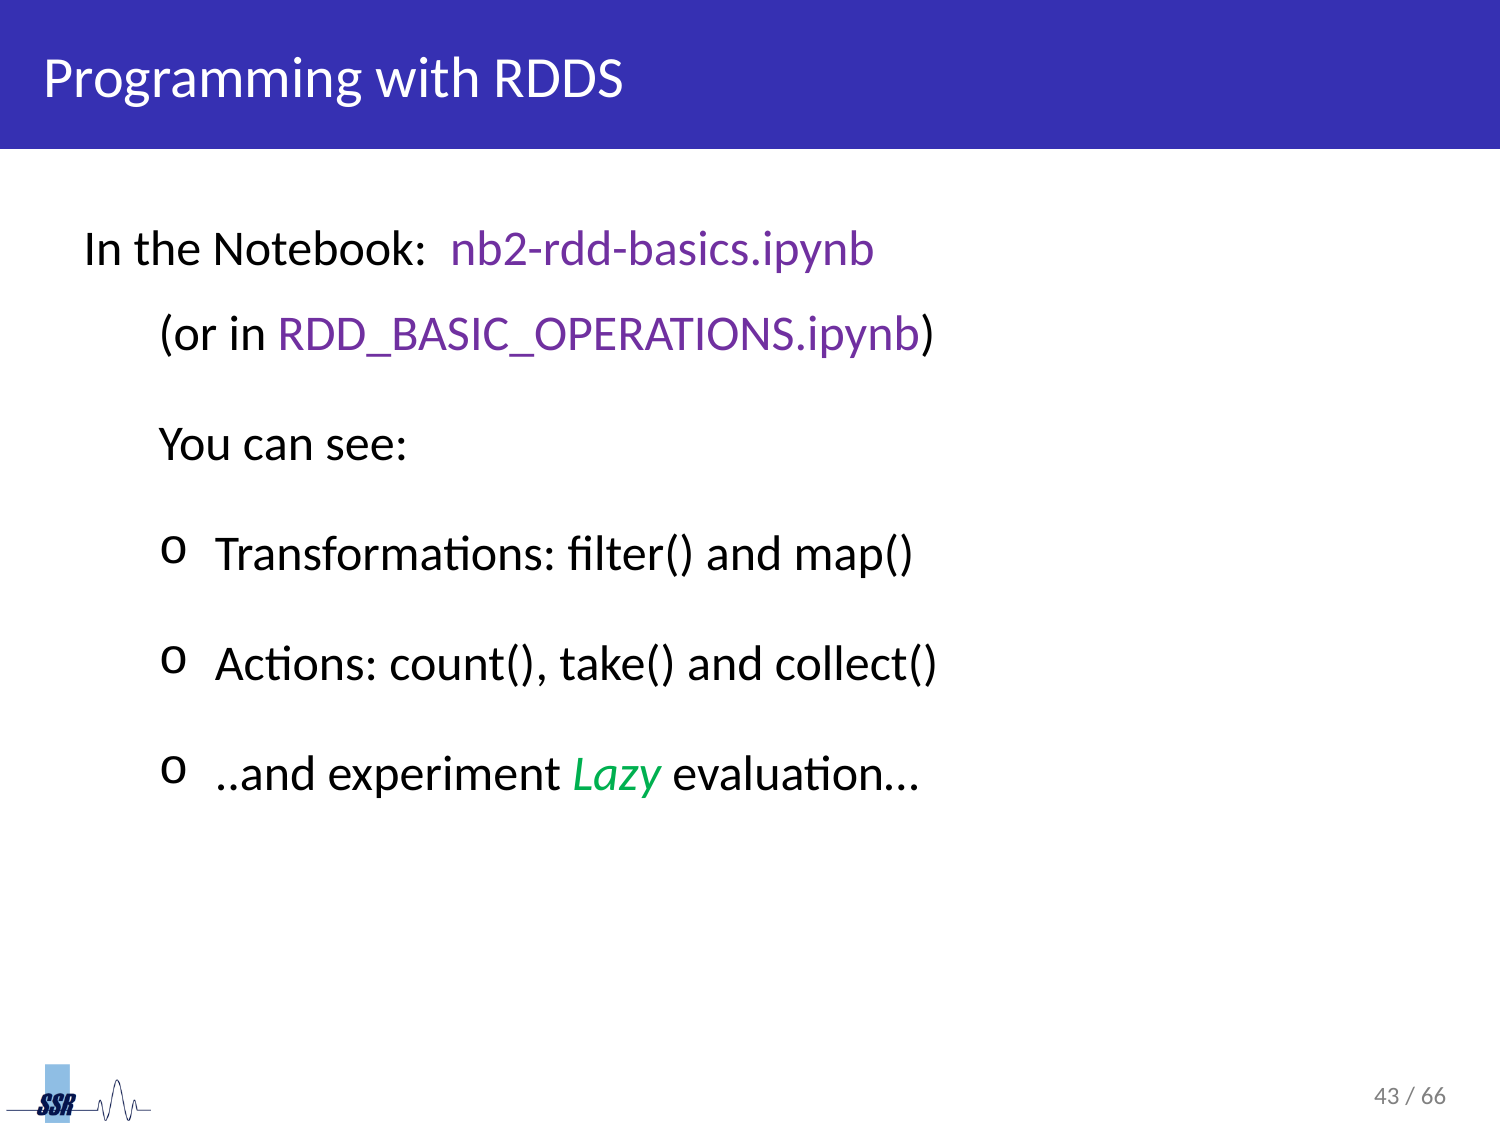

# Programming with RDDS
In the Notebook:  nb2-rdd-basics.ipynb
(or in RDD_BASIC_OPERATIONS.ipynb)
You can see:
Transformations: filter() and map()
Actions: count(), take() and collect()
..and experiment Lazy evaluation…